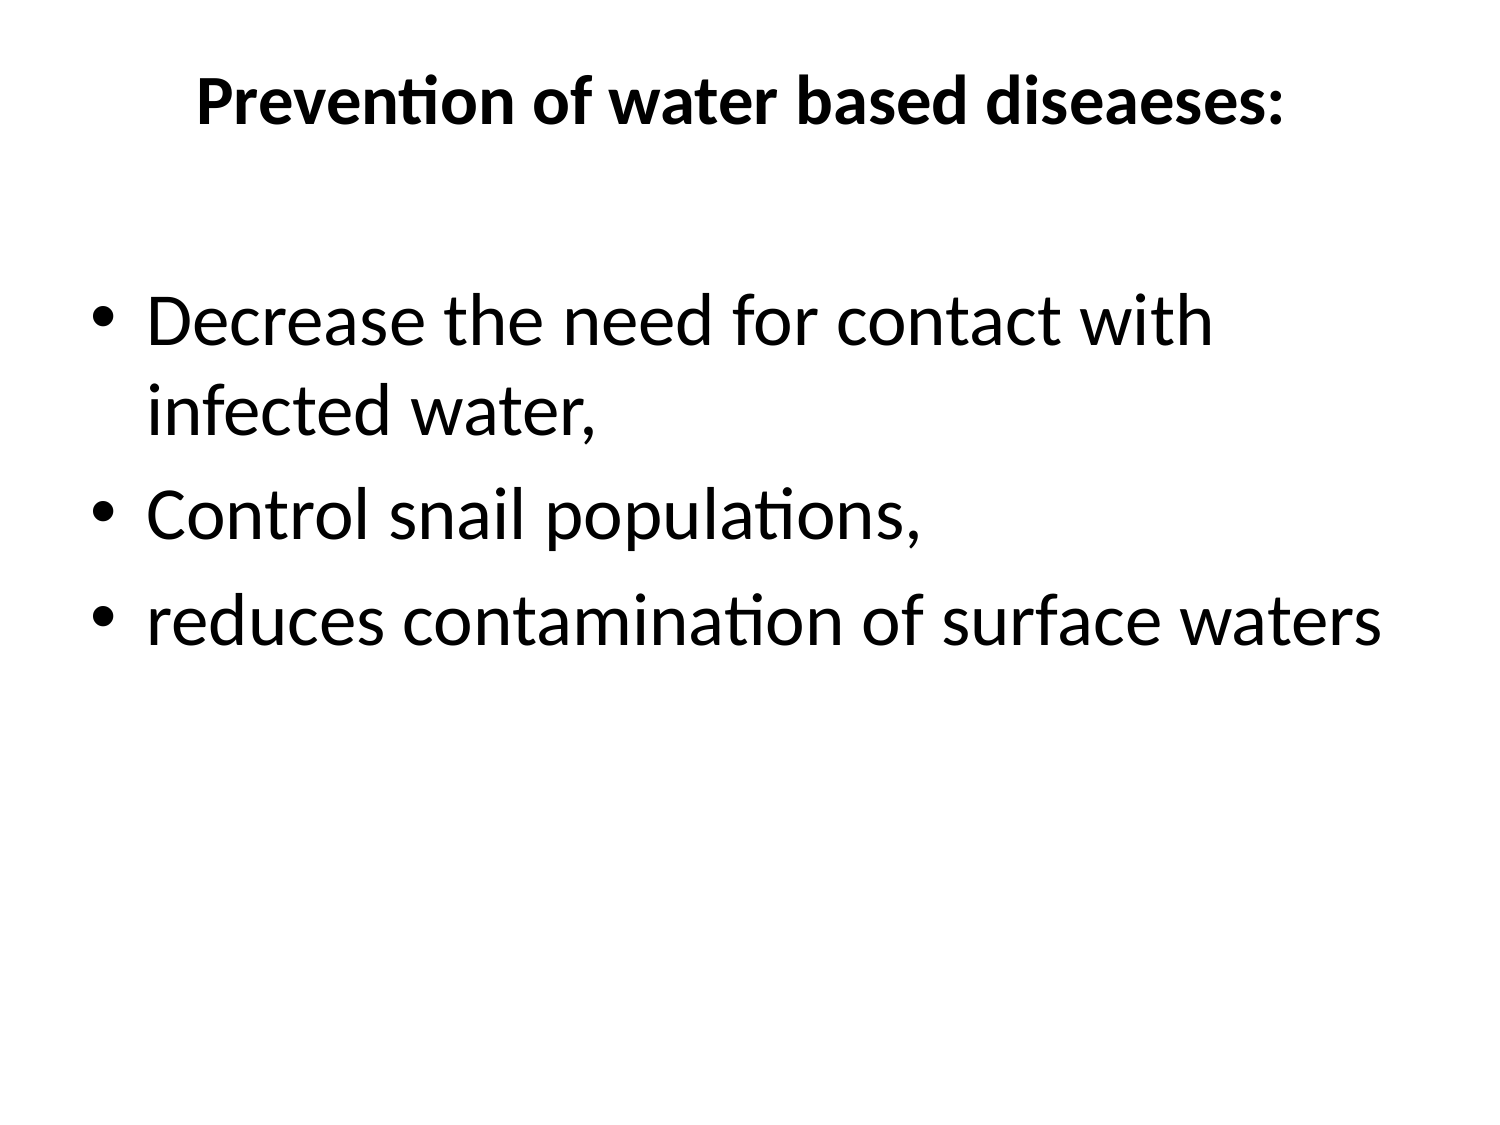

# Prevention of water based diseaeses:
Decrease the need for contact with infected water,
Control snail populations,
reduces contamination of surface waters